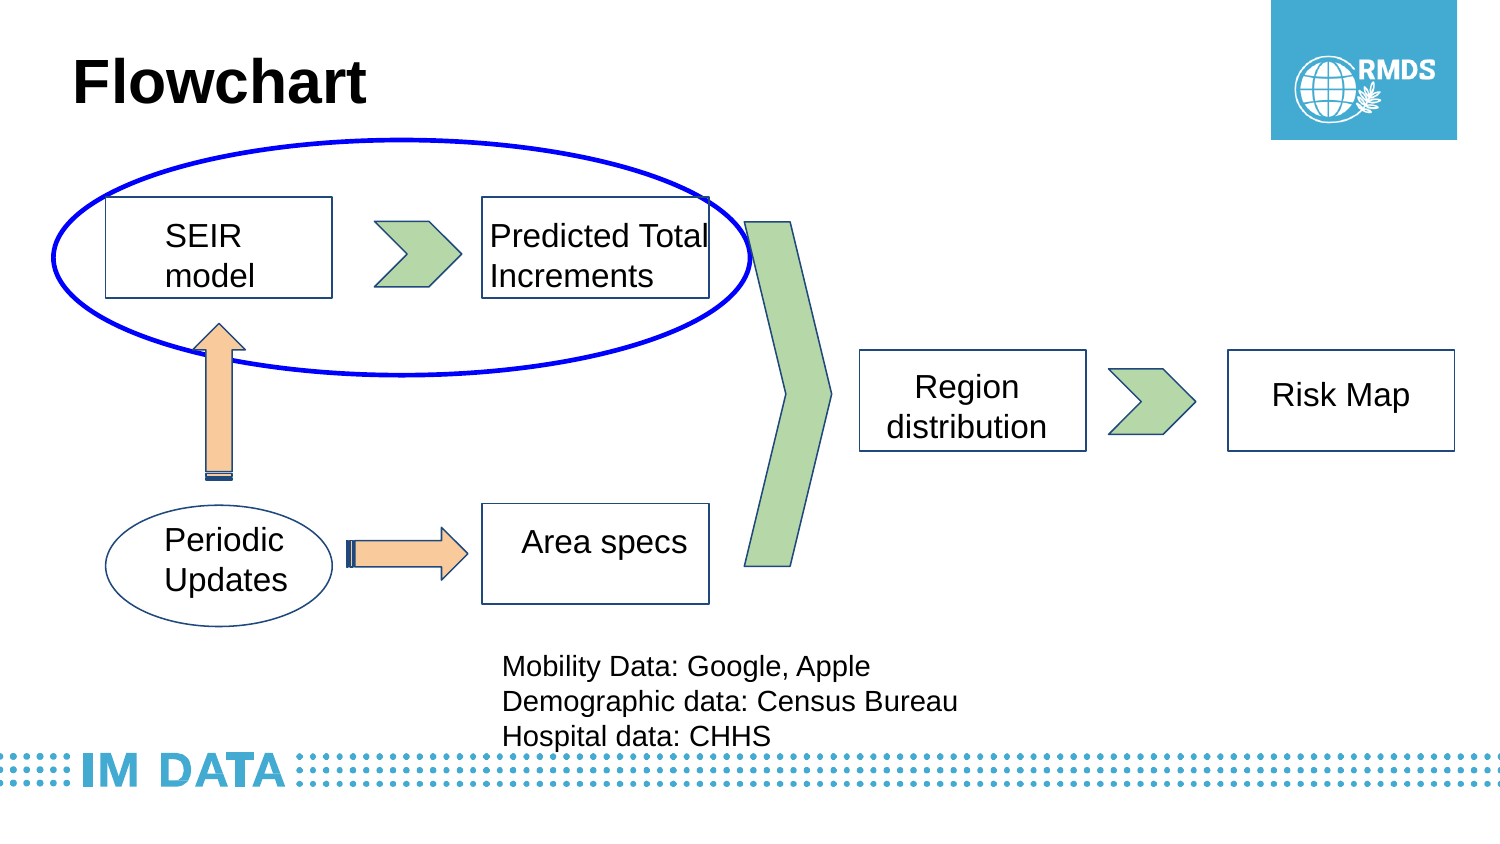

Flowchart

SEIR model
Predicted Total
Increments

Region distribution

Risk Map

Periodic
Updates

Area specs

Mobility Data: Google, Apple
Demographic data: Census Bureau
Hospital data: CHHS